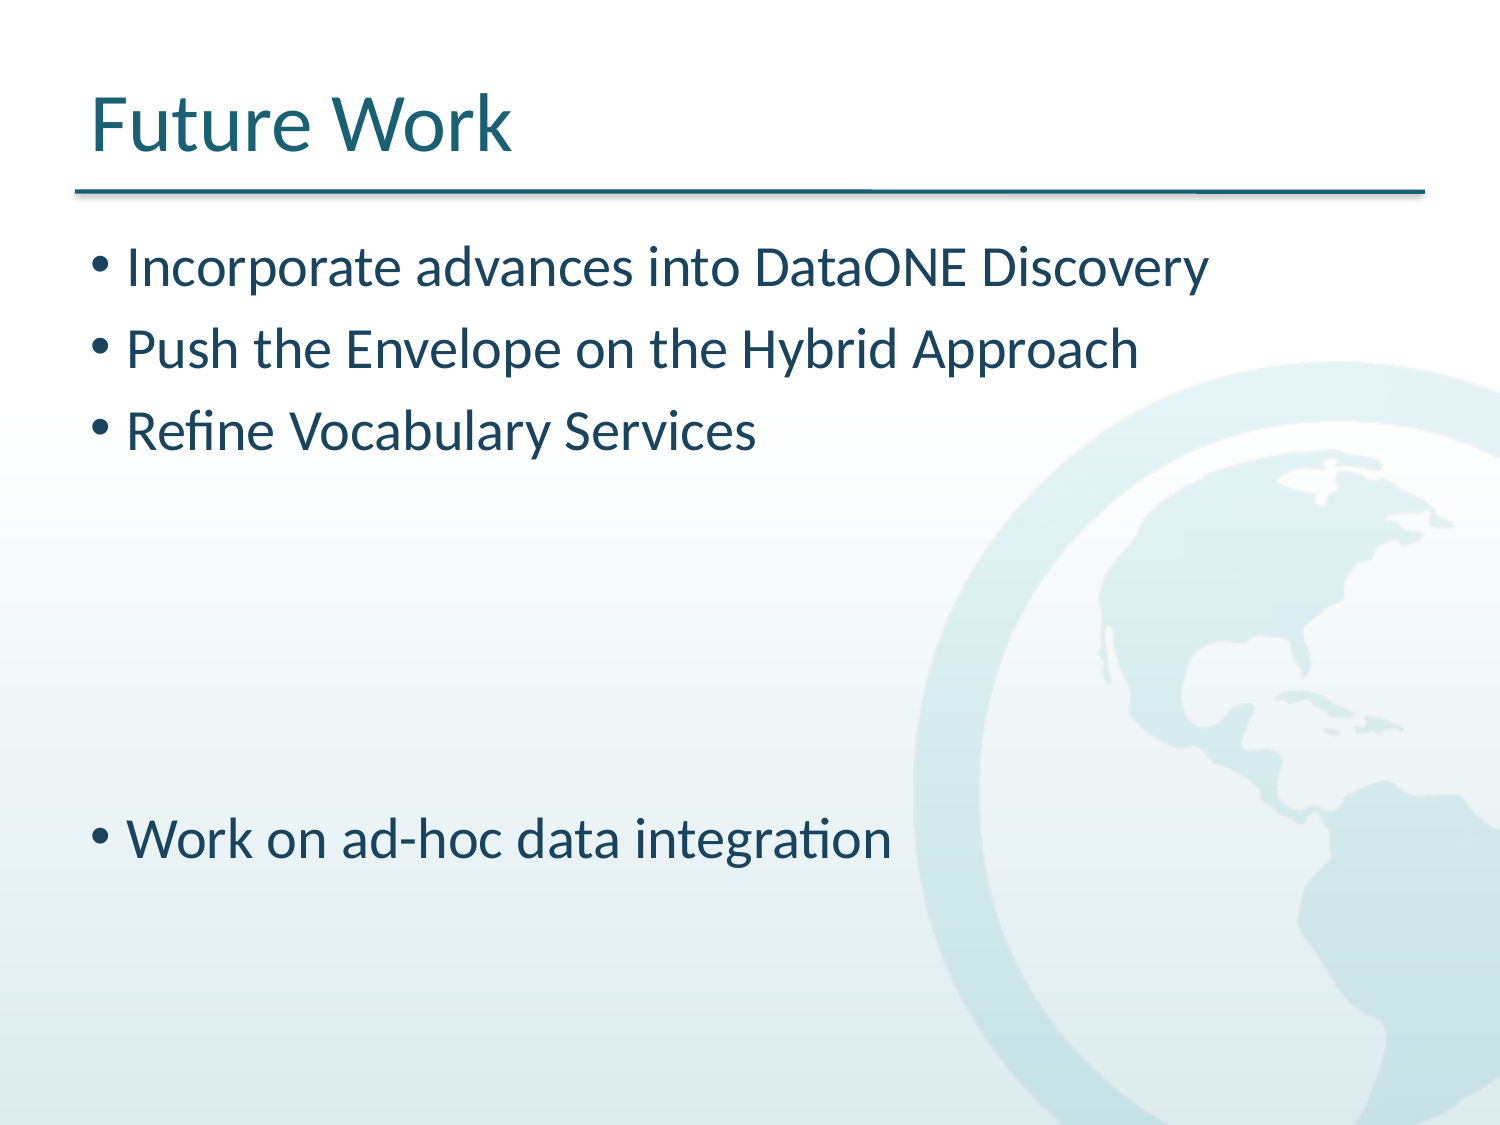

# Future Work
Incorporate advances into DataONE Discovery
Push the Envelope on the Hybrid Approach
Refine Vocabulary Services

Work on ad-hoc data integration